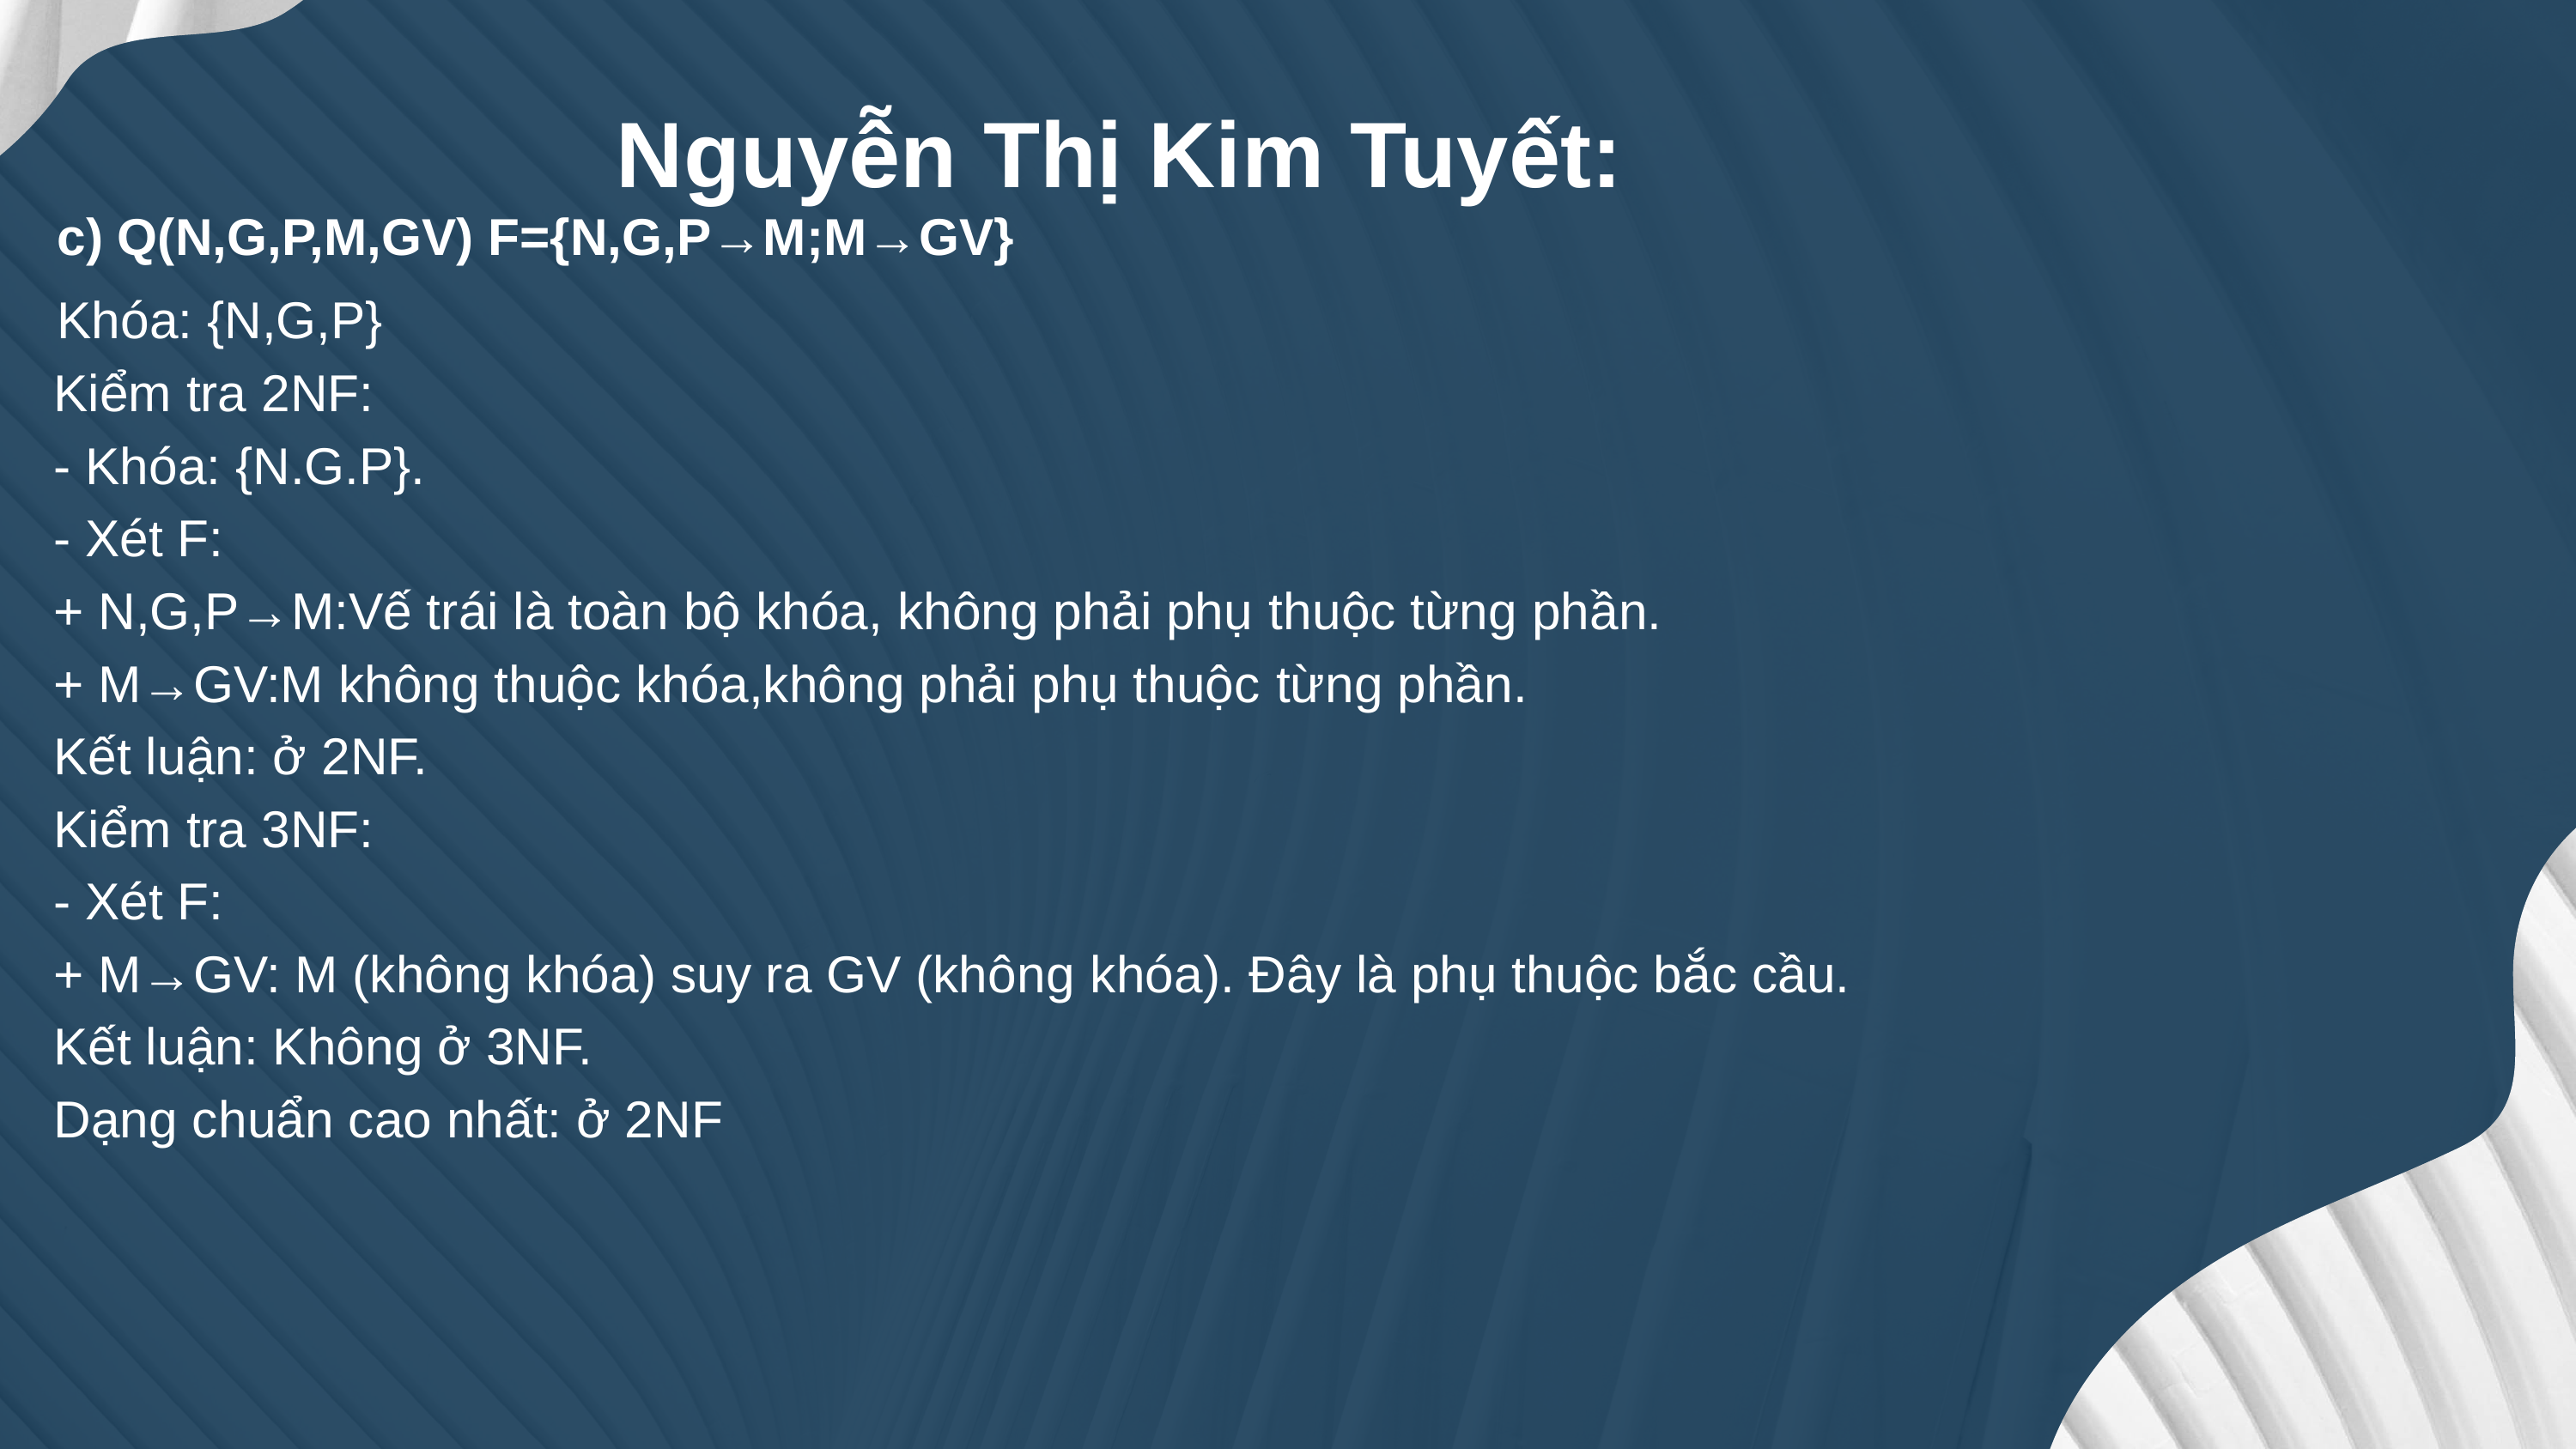

Nguyễn Thị Kim Tuyết:
c) Q(N,G,P,M,GV) F={N,G,P→M;M→GV}
Khóa: {N,G,P}
Kiểm tra 2NF:
- Khóa: {N.G.P}.
- Xét F:
+ N,G,P→M:Vế trái là toàn bộ khóa, không phải phụ thuộc từng phần.
+ M→GV:M không thuộc khóa,không phải phụ thuộc từng phần.
Kết luận: ở 2NF.
Kiểm tra 3NF:
- Xét F:
+ M→GV: M (không khóa) suy ra GV (không khóa). Đây là phụ thuộc bắc cầu.
Kết luận: Không ở 3NF.
Dạng chuẩn cao nhất: ở 2NF